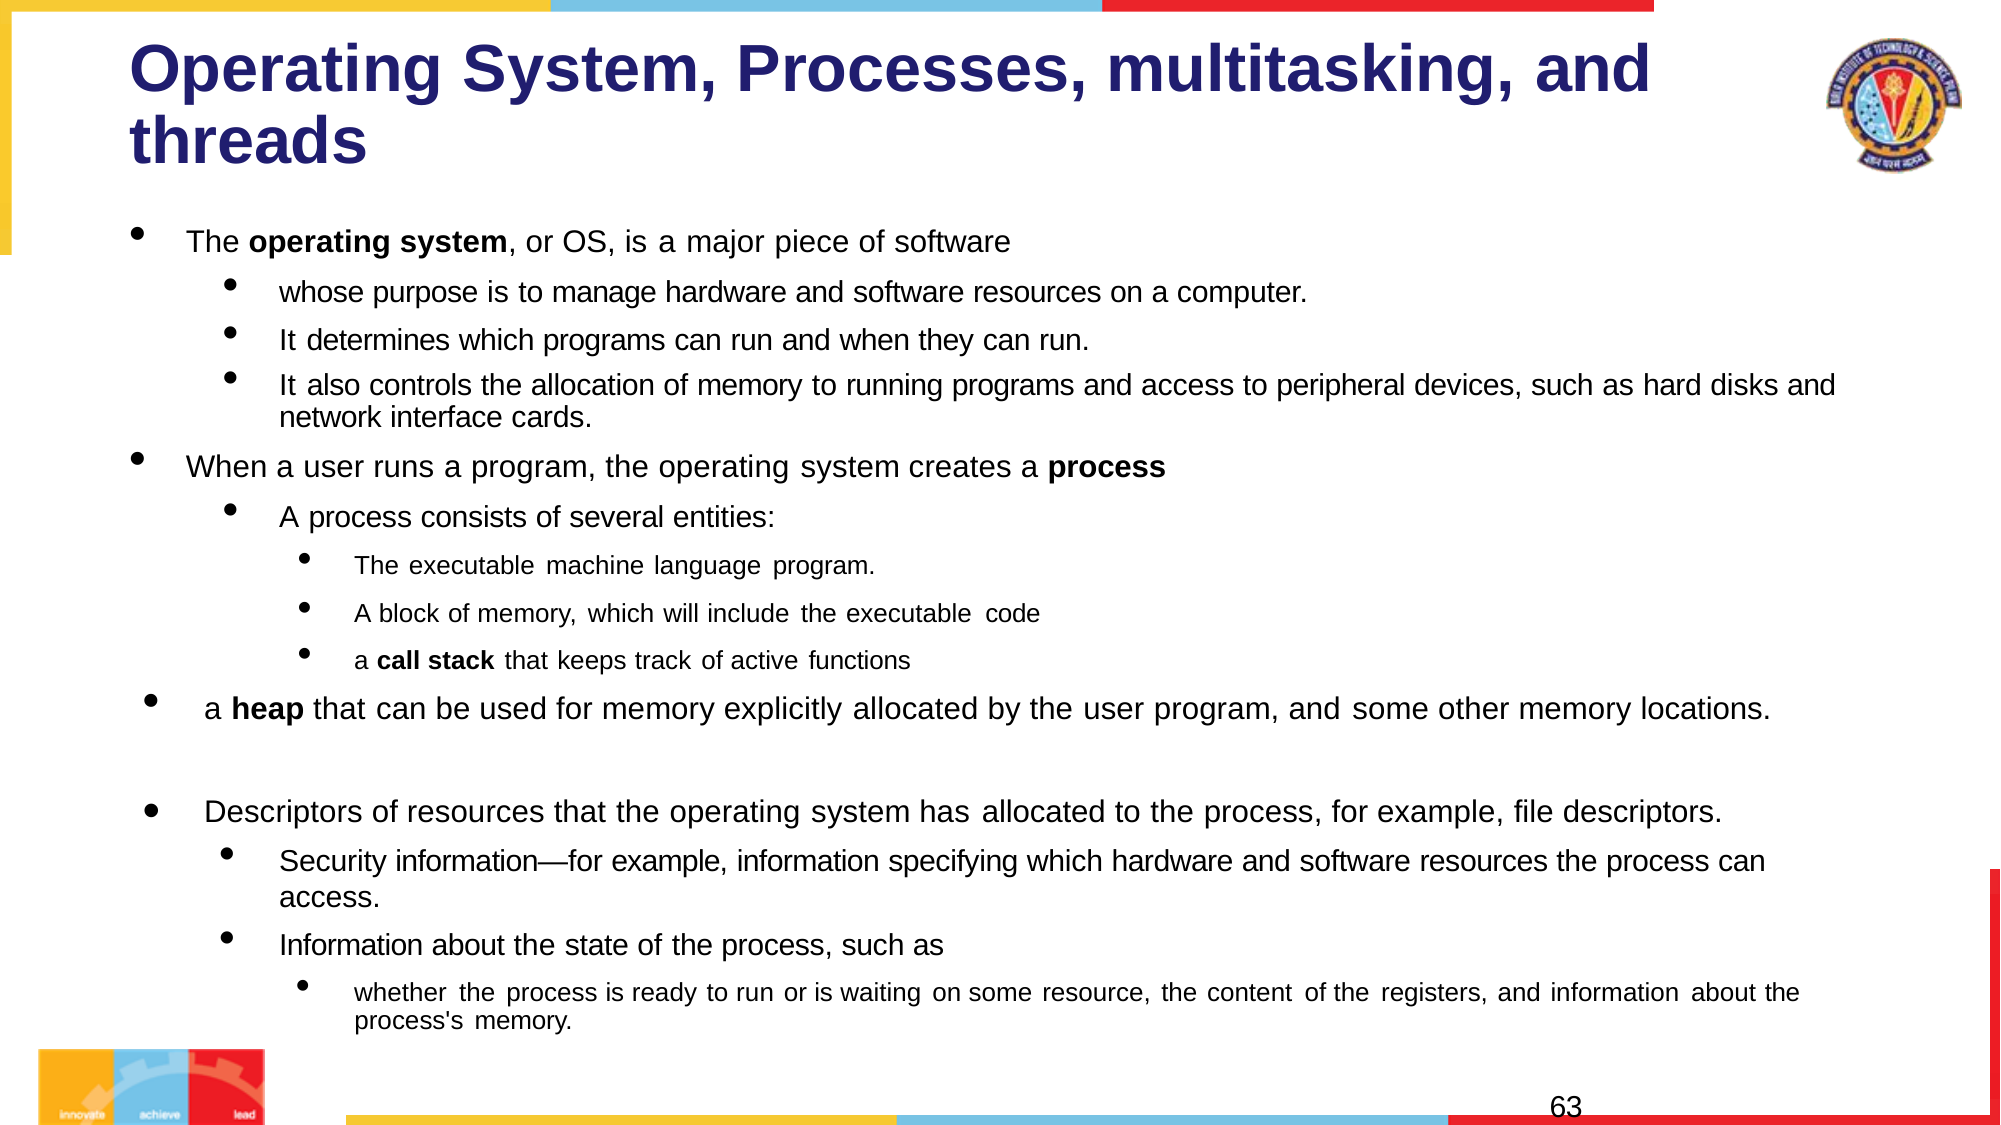

# Operating System, Processes, multitasking, and threads
The operating system, or OS, is a major piece of software
whose purpose is to manage hardware and software resources on a computer.
It determines which programs can run and when they can run.
It also controls the allocation of memory to running programs and access to peripheral devices, such as hard disks and
network interface cards.
When a user runs a program, the operating system creates a process
A process consists of several entities:
The executable machine language program.
A block of memory, which will include the executable code
a call stack that keeps track of active functions
a heap that can be used for memory explicitly allocated by the user program, and some other memory locations.

Descriptors of resources that the operating system has allocated to the process, for example, file descriptors.
Security information—for example, information specifying which hardware and software resources the process can access.
Information about the state of the process, such as
whether the process is ready to run or is waiting on some resource, the content of the registers, and information about the
process's memory.
63